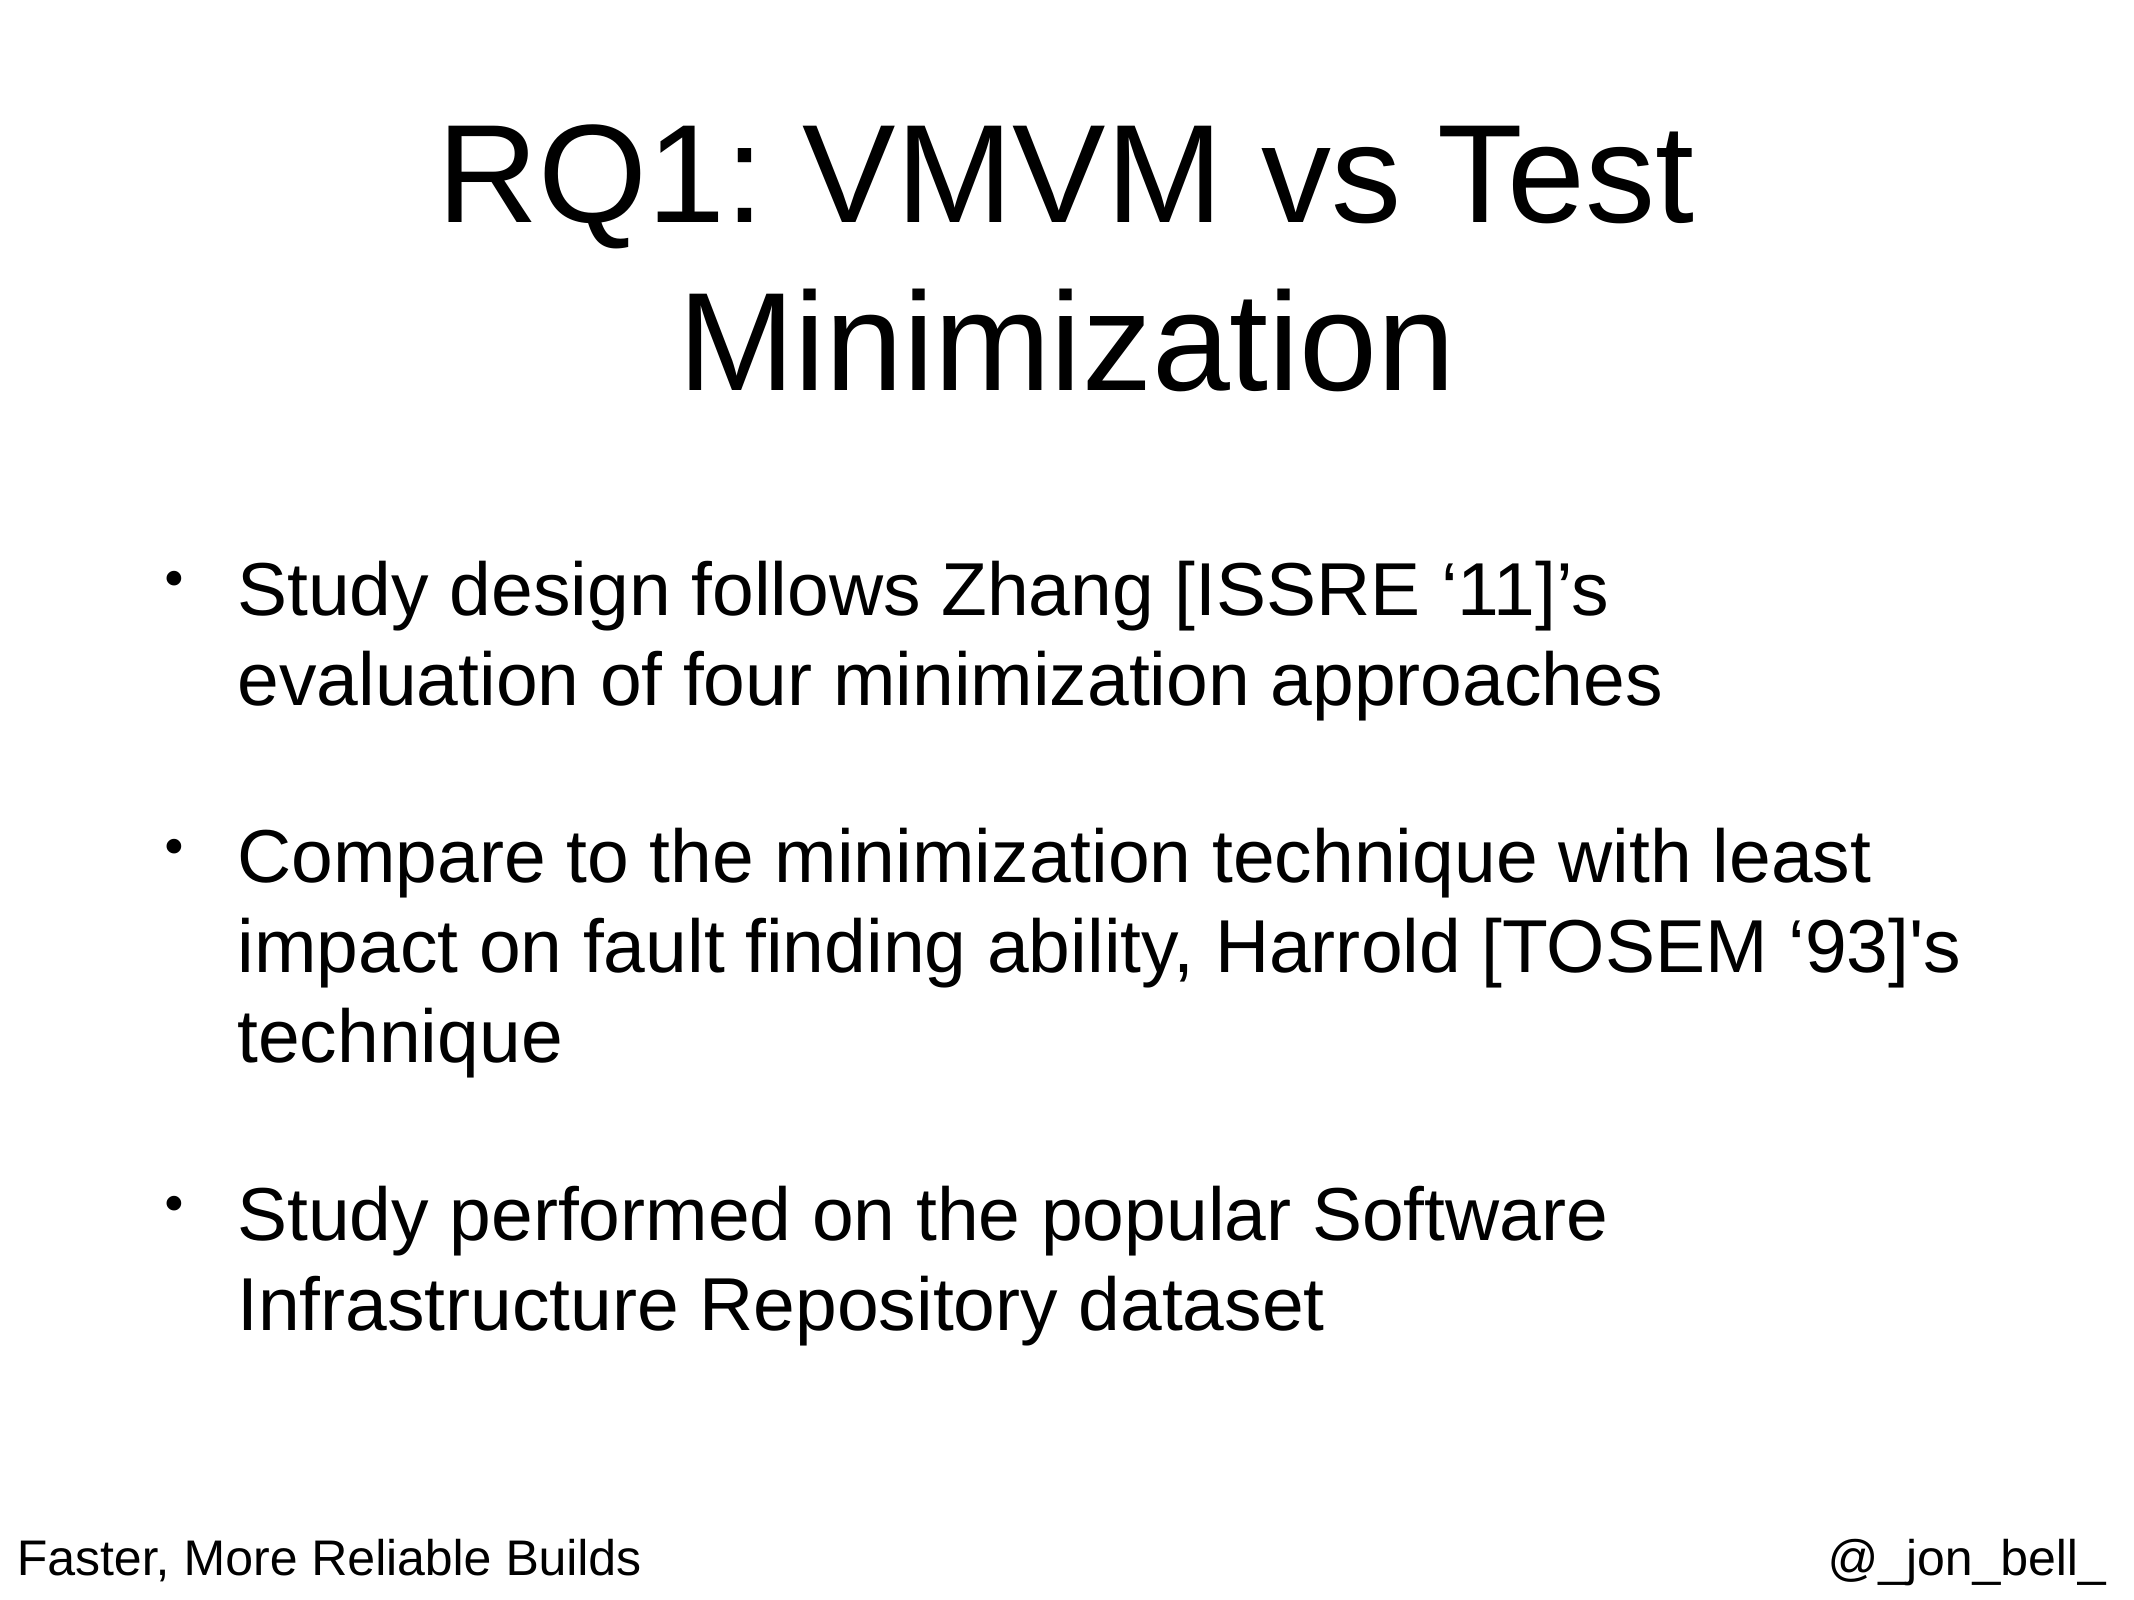

# RQ1: VMVM vs Test Minimization
Study design follows Zhang [ISSRE ‘11]’s evaluation of four minimization approaches
Compare to the minimization technique with least impact on fault finding ability, Harrold [TOSEM ‘93]'s technique
Study performed on the popular Software Infrastructure Repository dataset